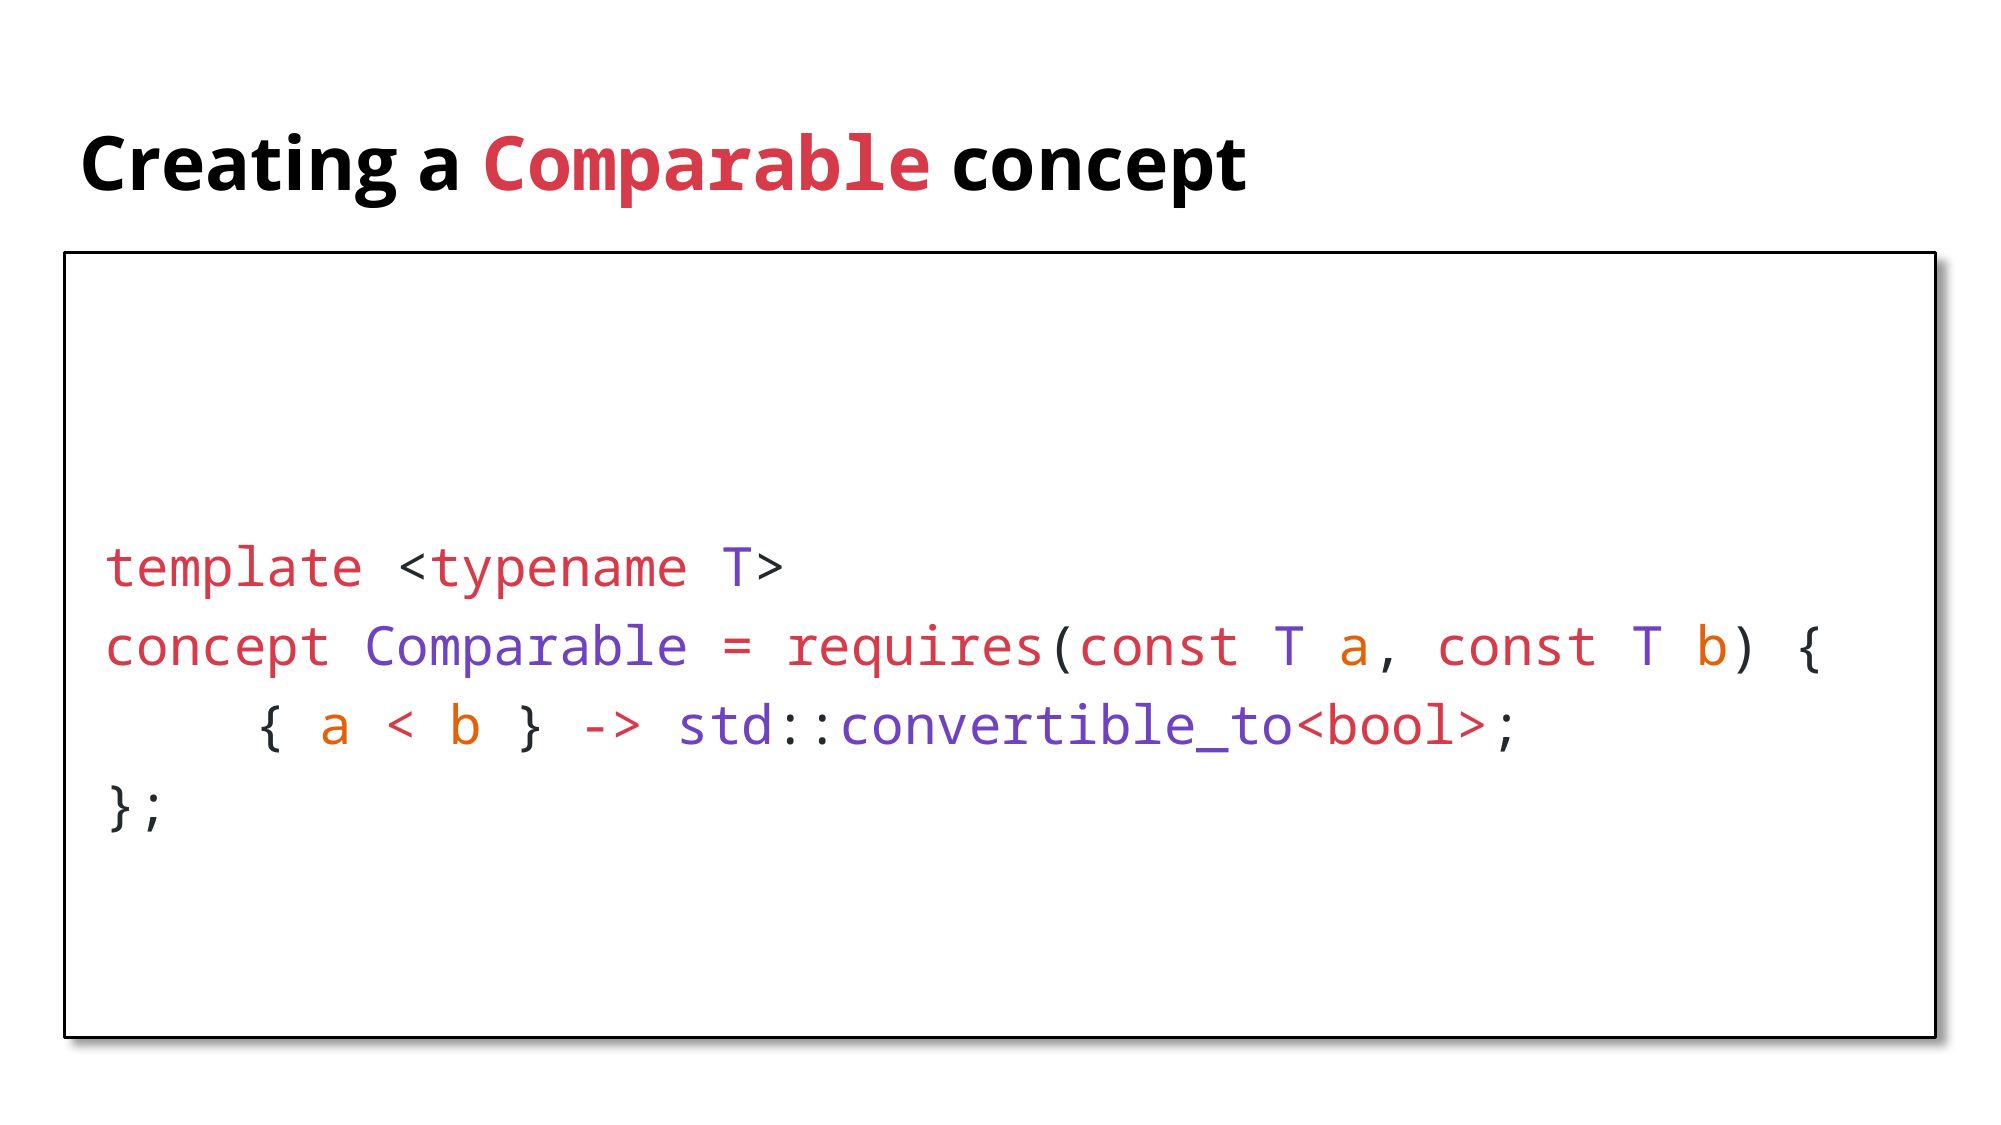

# Creating a Comparable concept

template <typename T>
concept Comparable = requires(const T a, const T b) {
	{ a < b } -> std::convertible_to<bool>;
};